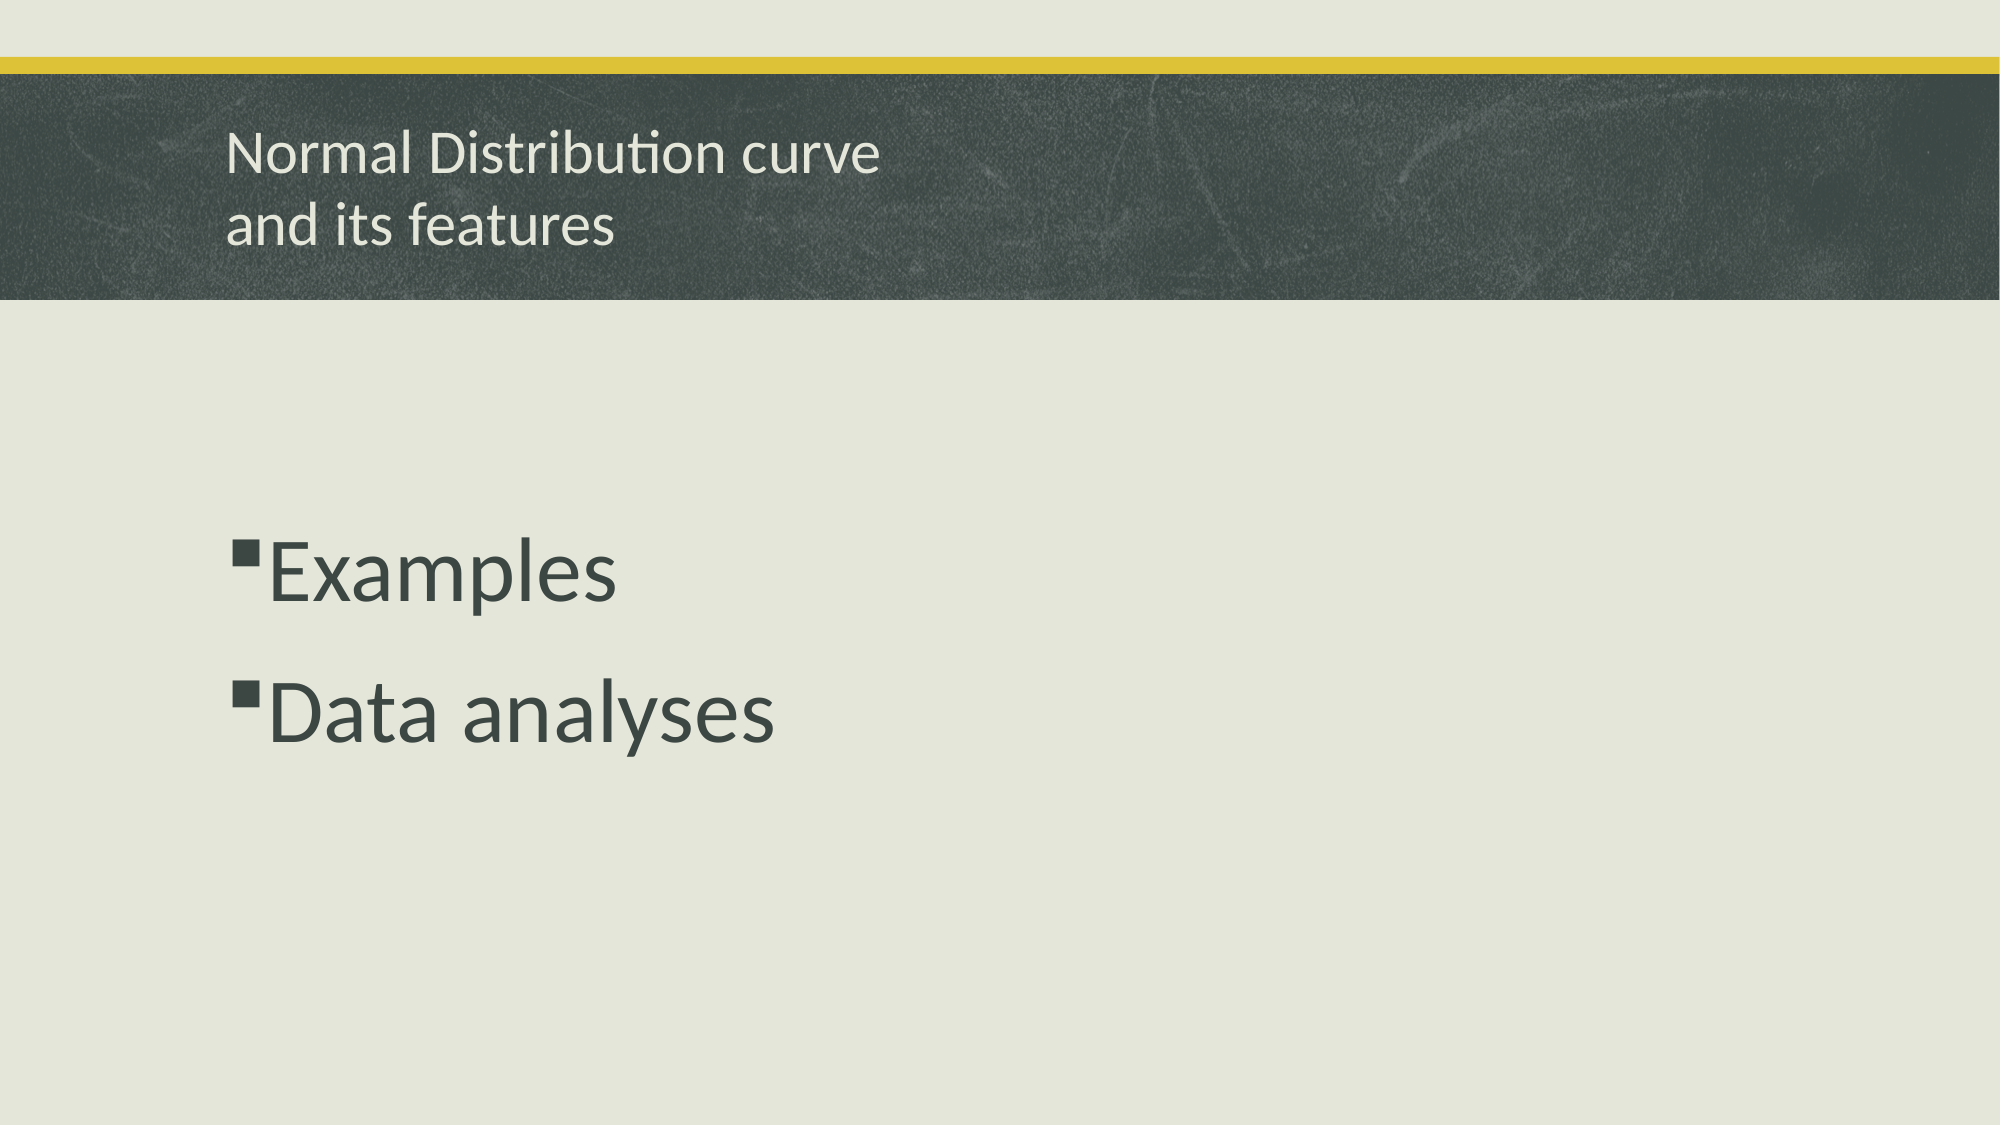

# Normal Distribution curve and its features
Examples
Data analyses